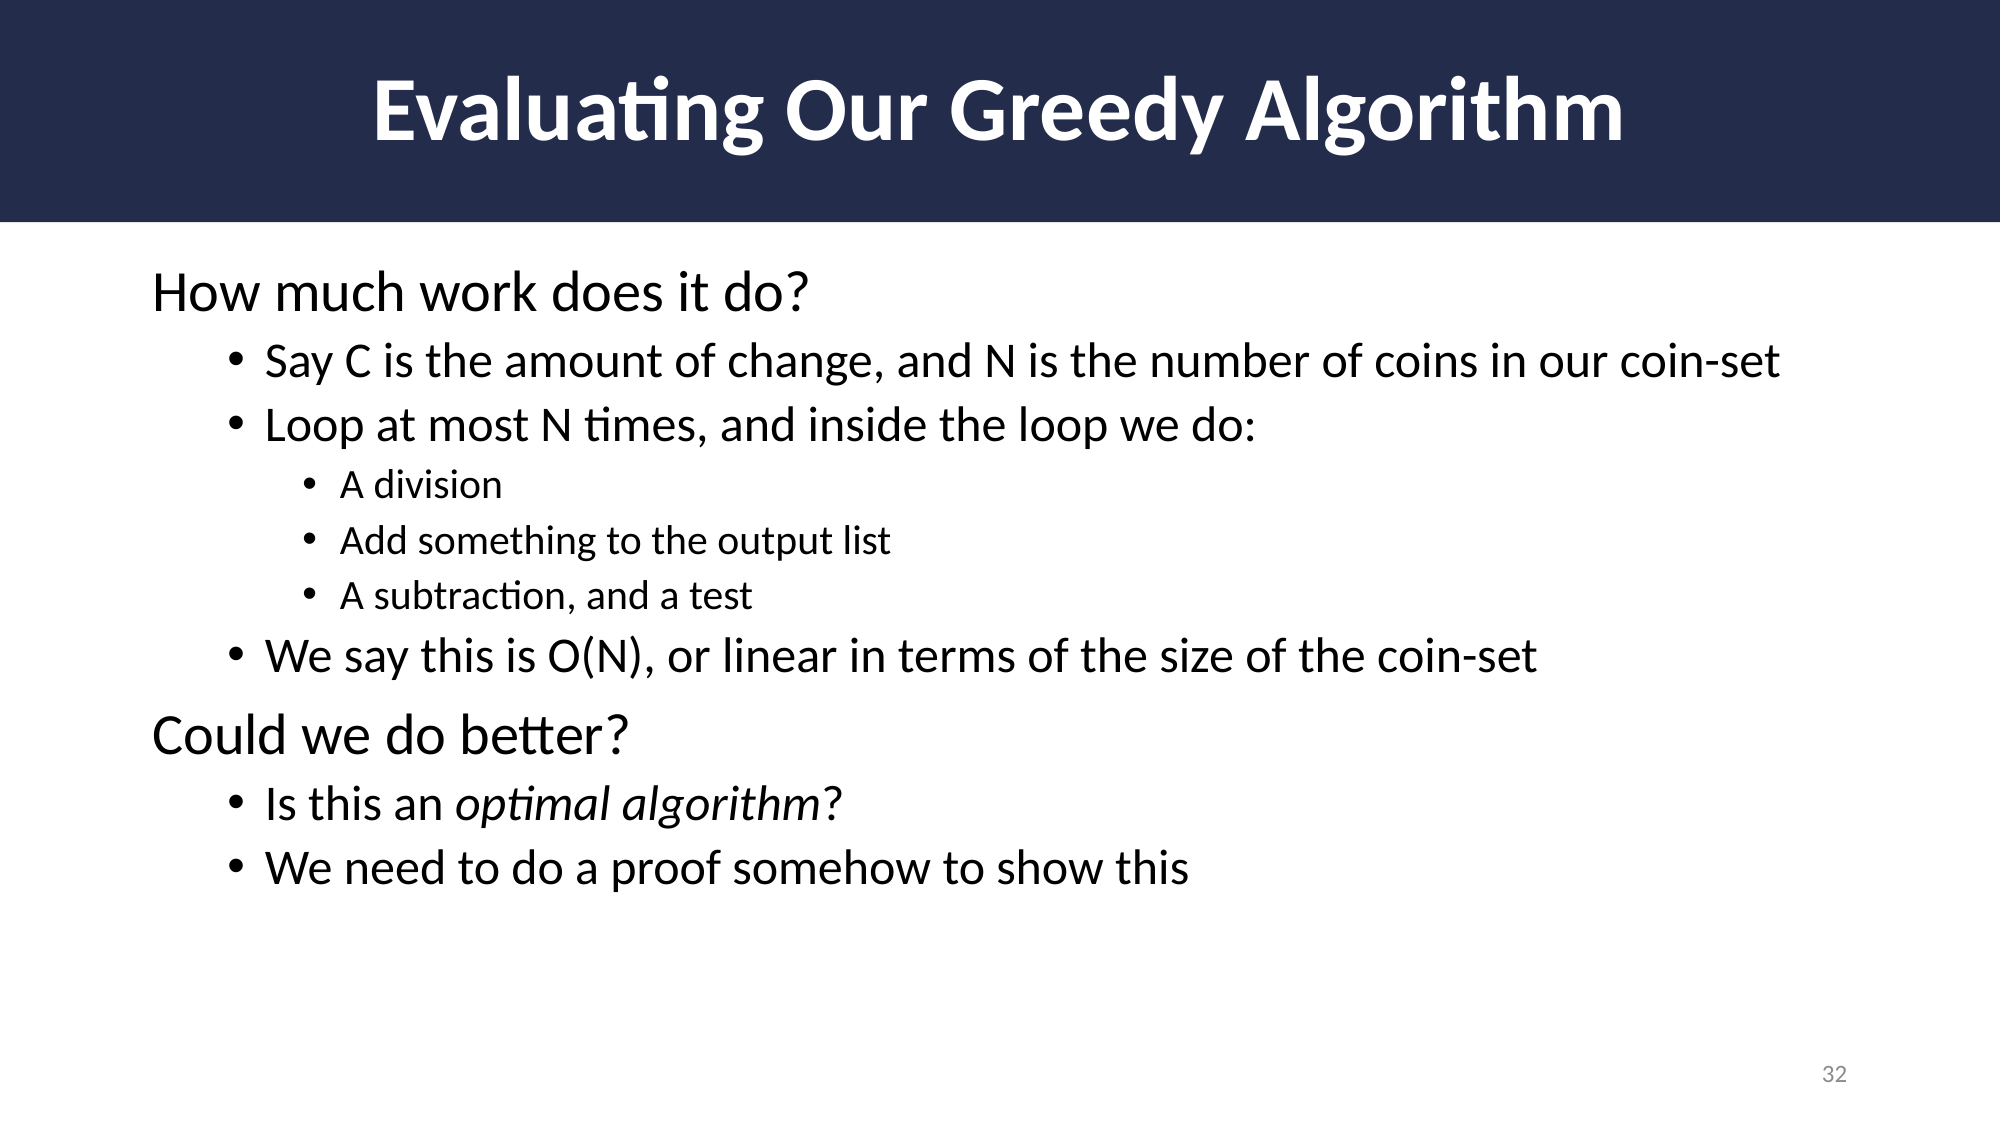

# Evaluating Our Greedy Algorithm
How much work does it do?
Say C is the amount of change, and N is the number of coins in our coin-set
Loop at most N times, and inside the loop we do:
A division
Add something to the output list
A subtraction, and a test
We say this is O(N), or linear in terms of the size of the coin-set
Could we do better?
Is this an optimal algorithm?
We need to do a proof somehow to show this

32